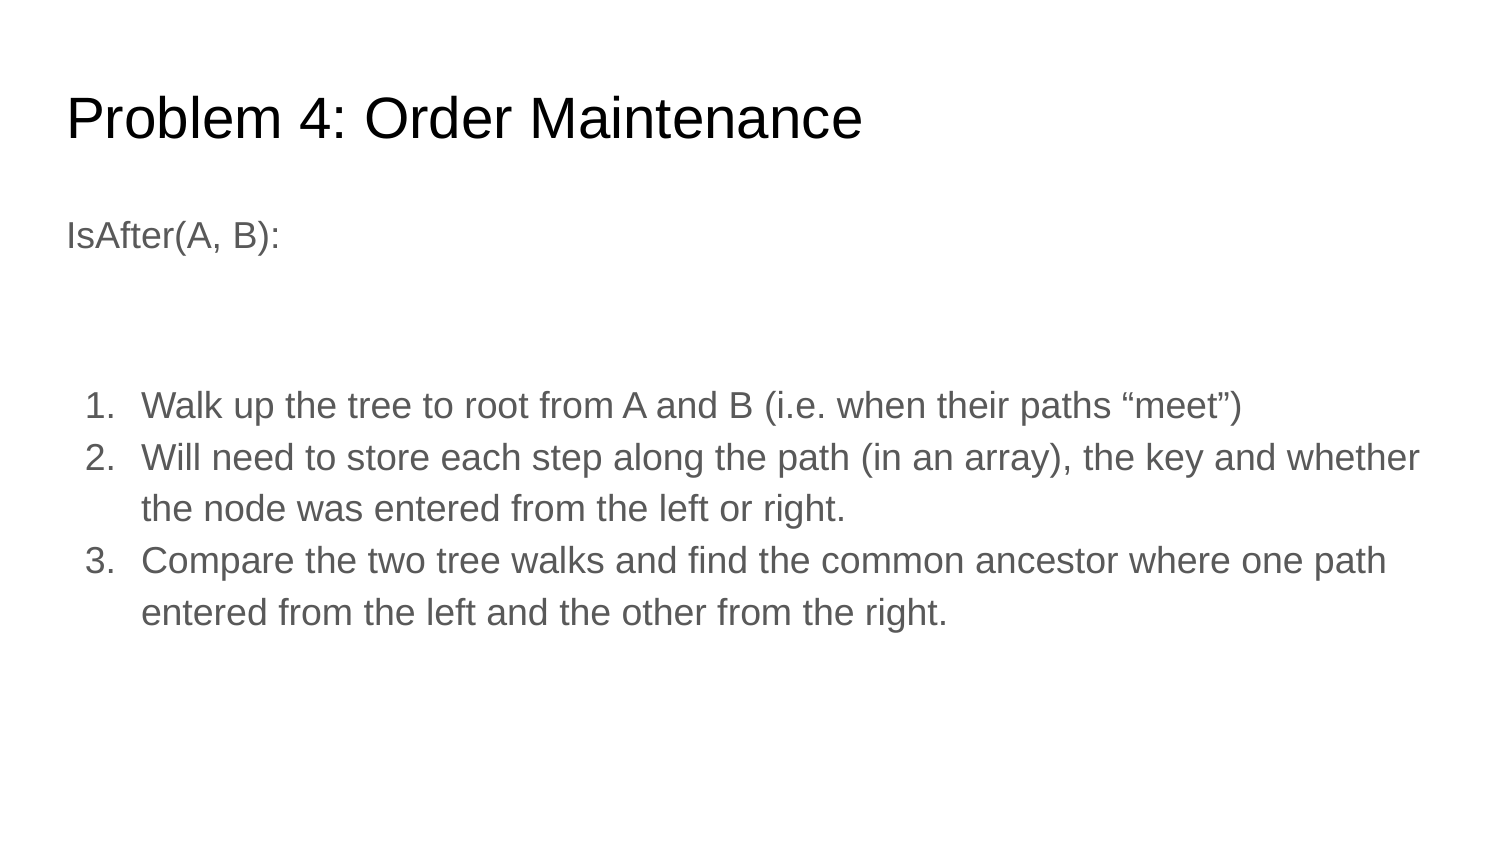

# Problem 4: Order Maintenance

IsAfter(A, B):

Walk up the tree to root from A and B (i.e. when their paths “meet”)
Will need to store each step along the path (in an array), the key and whether the node was entered from the left or right.
Compare the two tree walks and find the common ancestor where one path entered from the left and the other from the right.